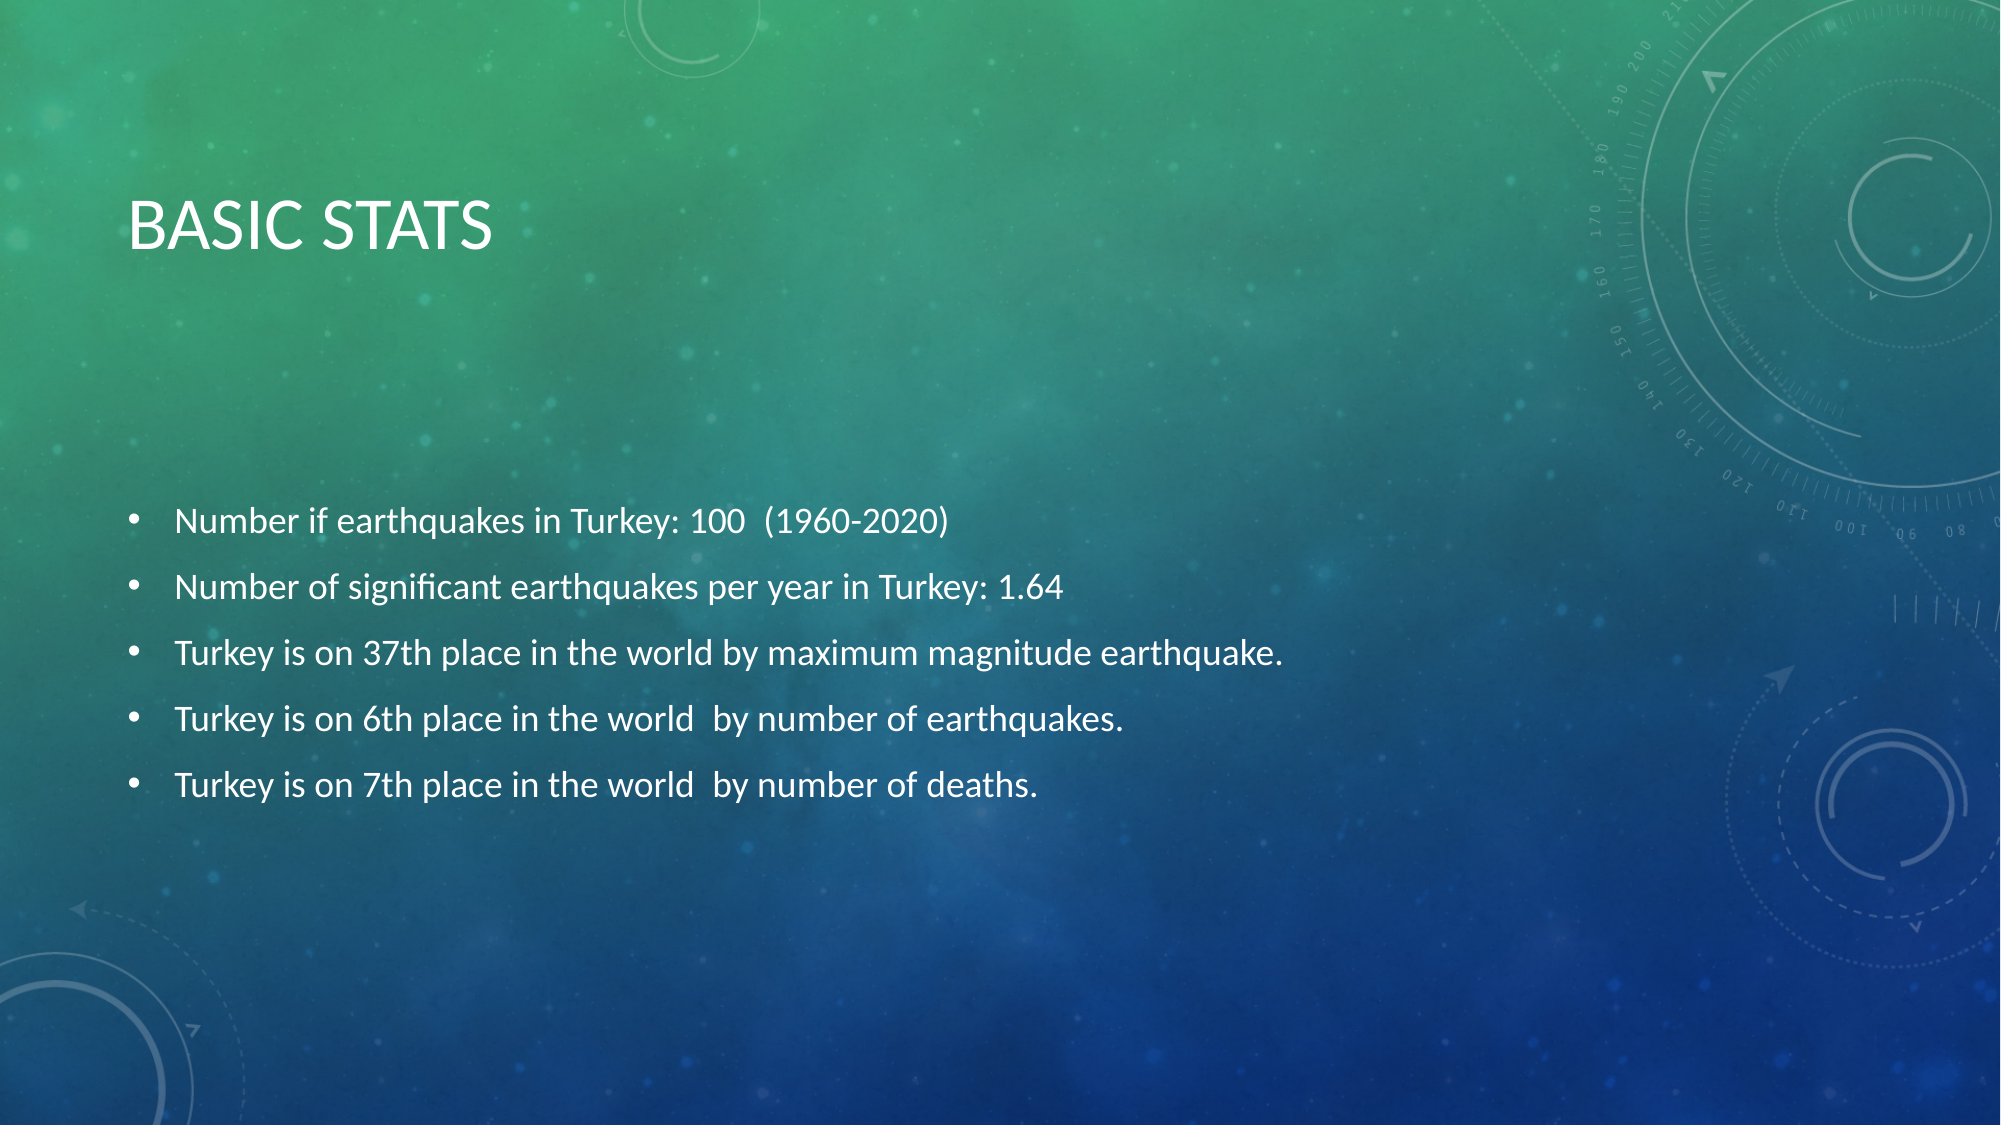

# Basic stats
Number if earthquakes in Turkey: 100  (1960-2020)
Number of significant earthquakes per year in Turkey: 1.64
Turkey is on 37th place in the world by maximum magnitude earthquake.
Turkey is on 6th place in the world  by number of earthquakes.
Turkey is on 7th place in the world  by number of deaths.